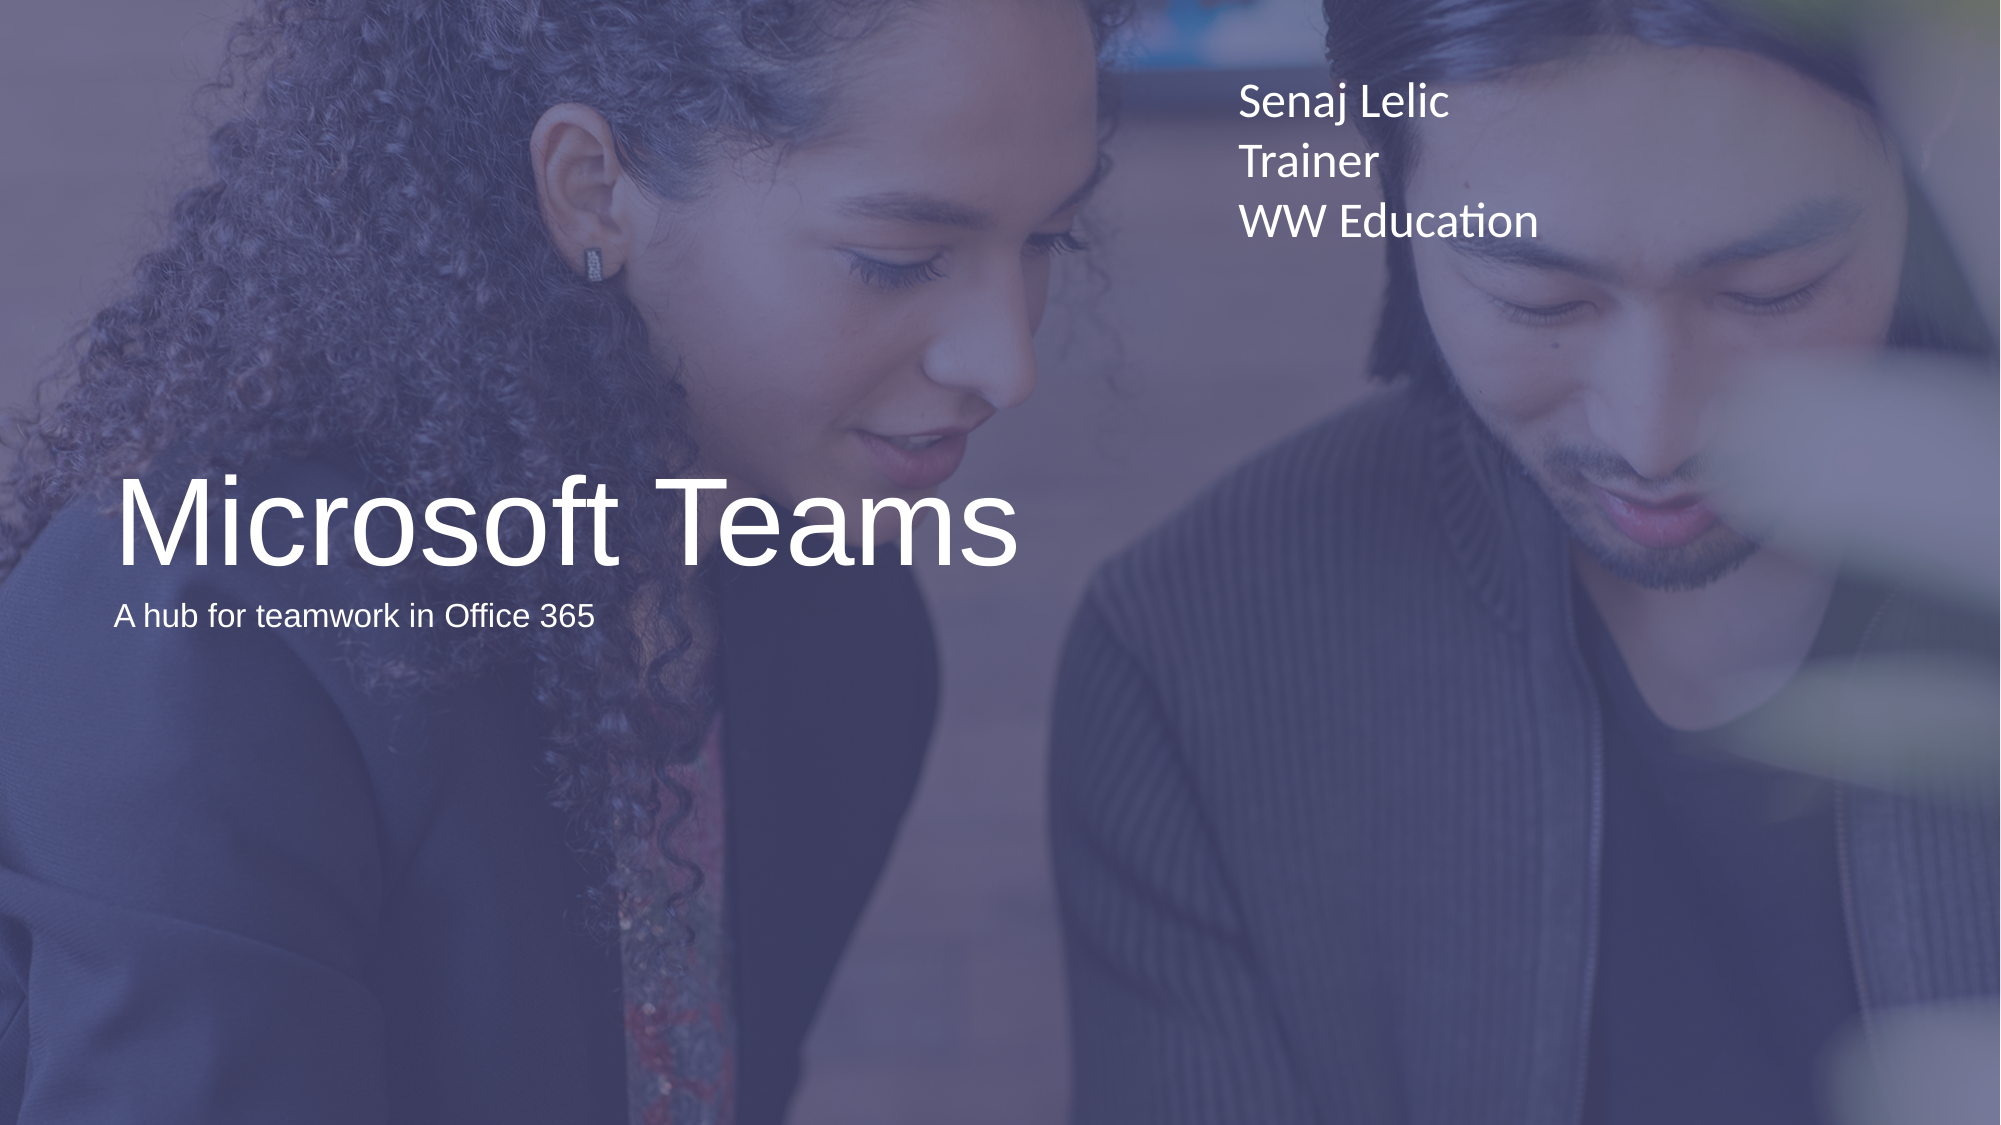

Senaj Lelic
Trainer
WW Education
# Microsoft Teams
A hub for teamwork in Office 365